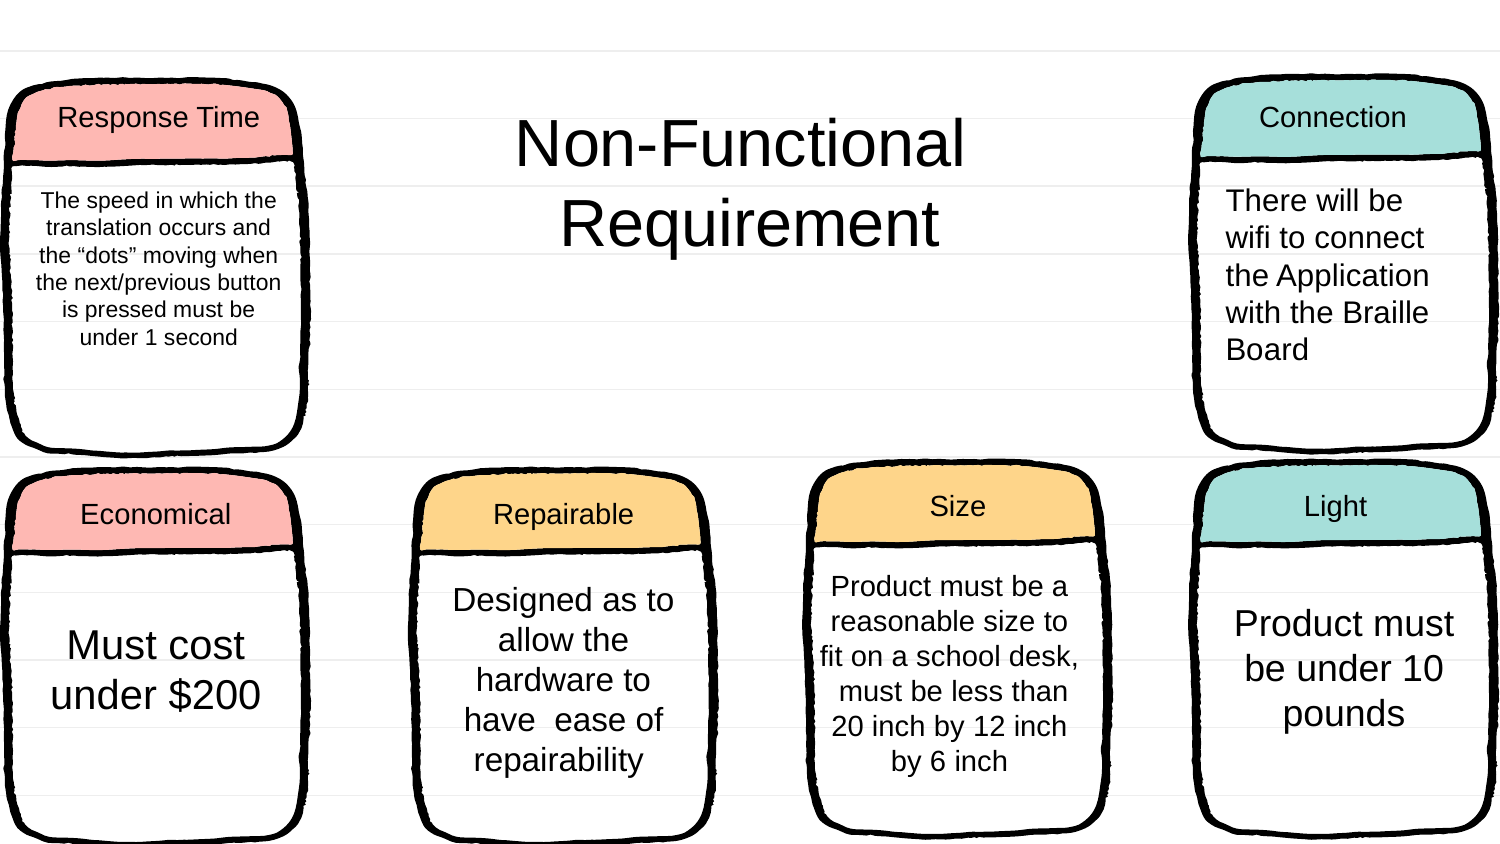

Connection
Response Time

There will be wifi to connect the Application with the Braille Board
The speed in which the translation occurs and the “dots” moving when the next/previous button is pressed must be under 1 second
Non-Functional
Requirement
Size
Light
# Economical
Repairable

Product must be a reasonable size to fit on a school desk,  must be less than 20 inch by 12 inch by 6 inch
Designed as to allow the hardware to have  ease of repairability
Product must be under 10 pounds
Must cost under $200